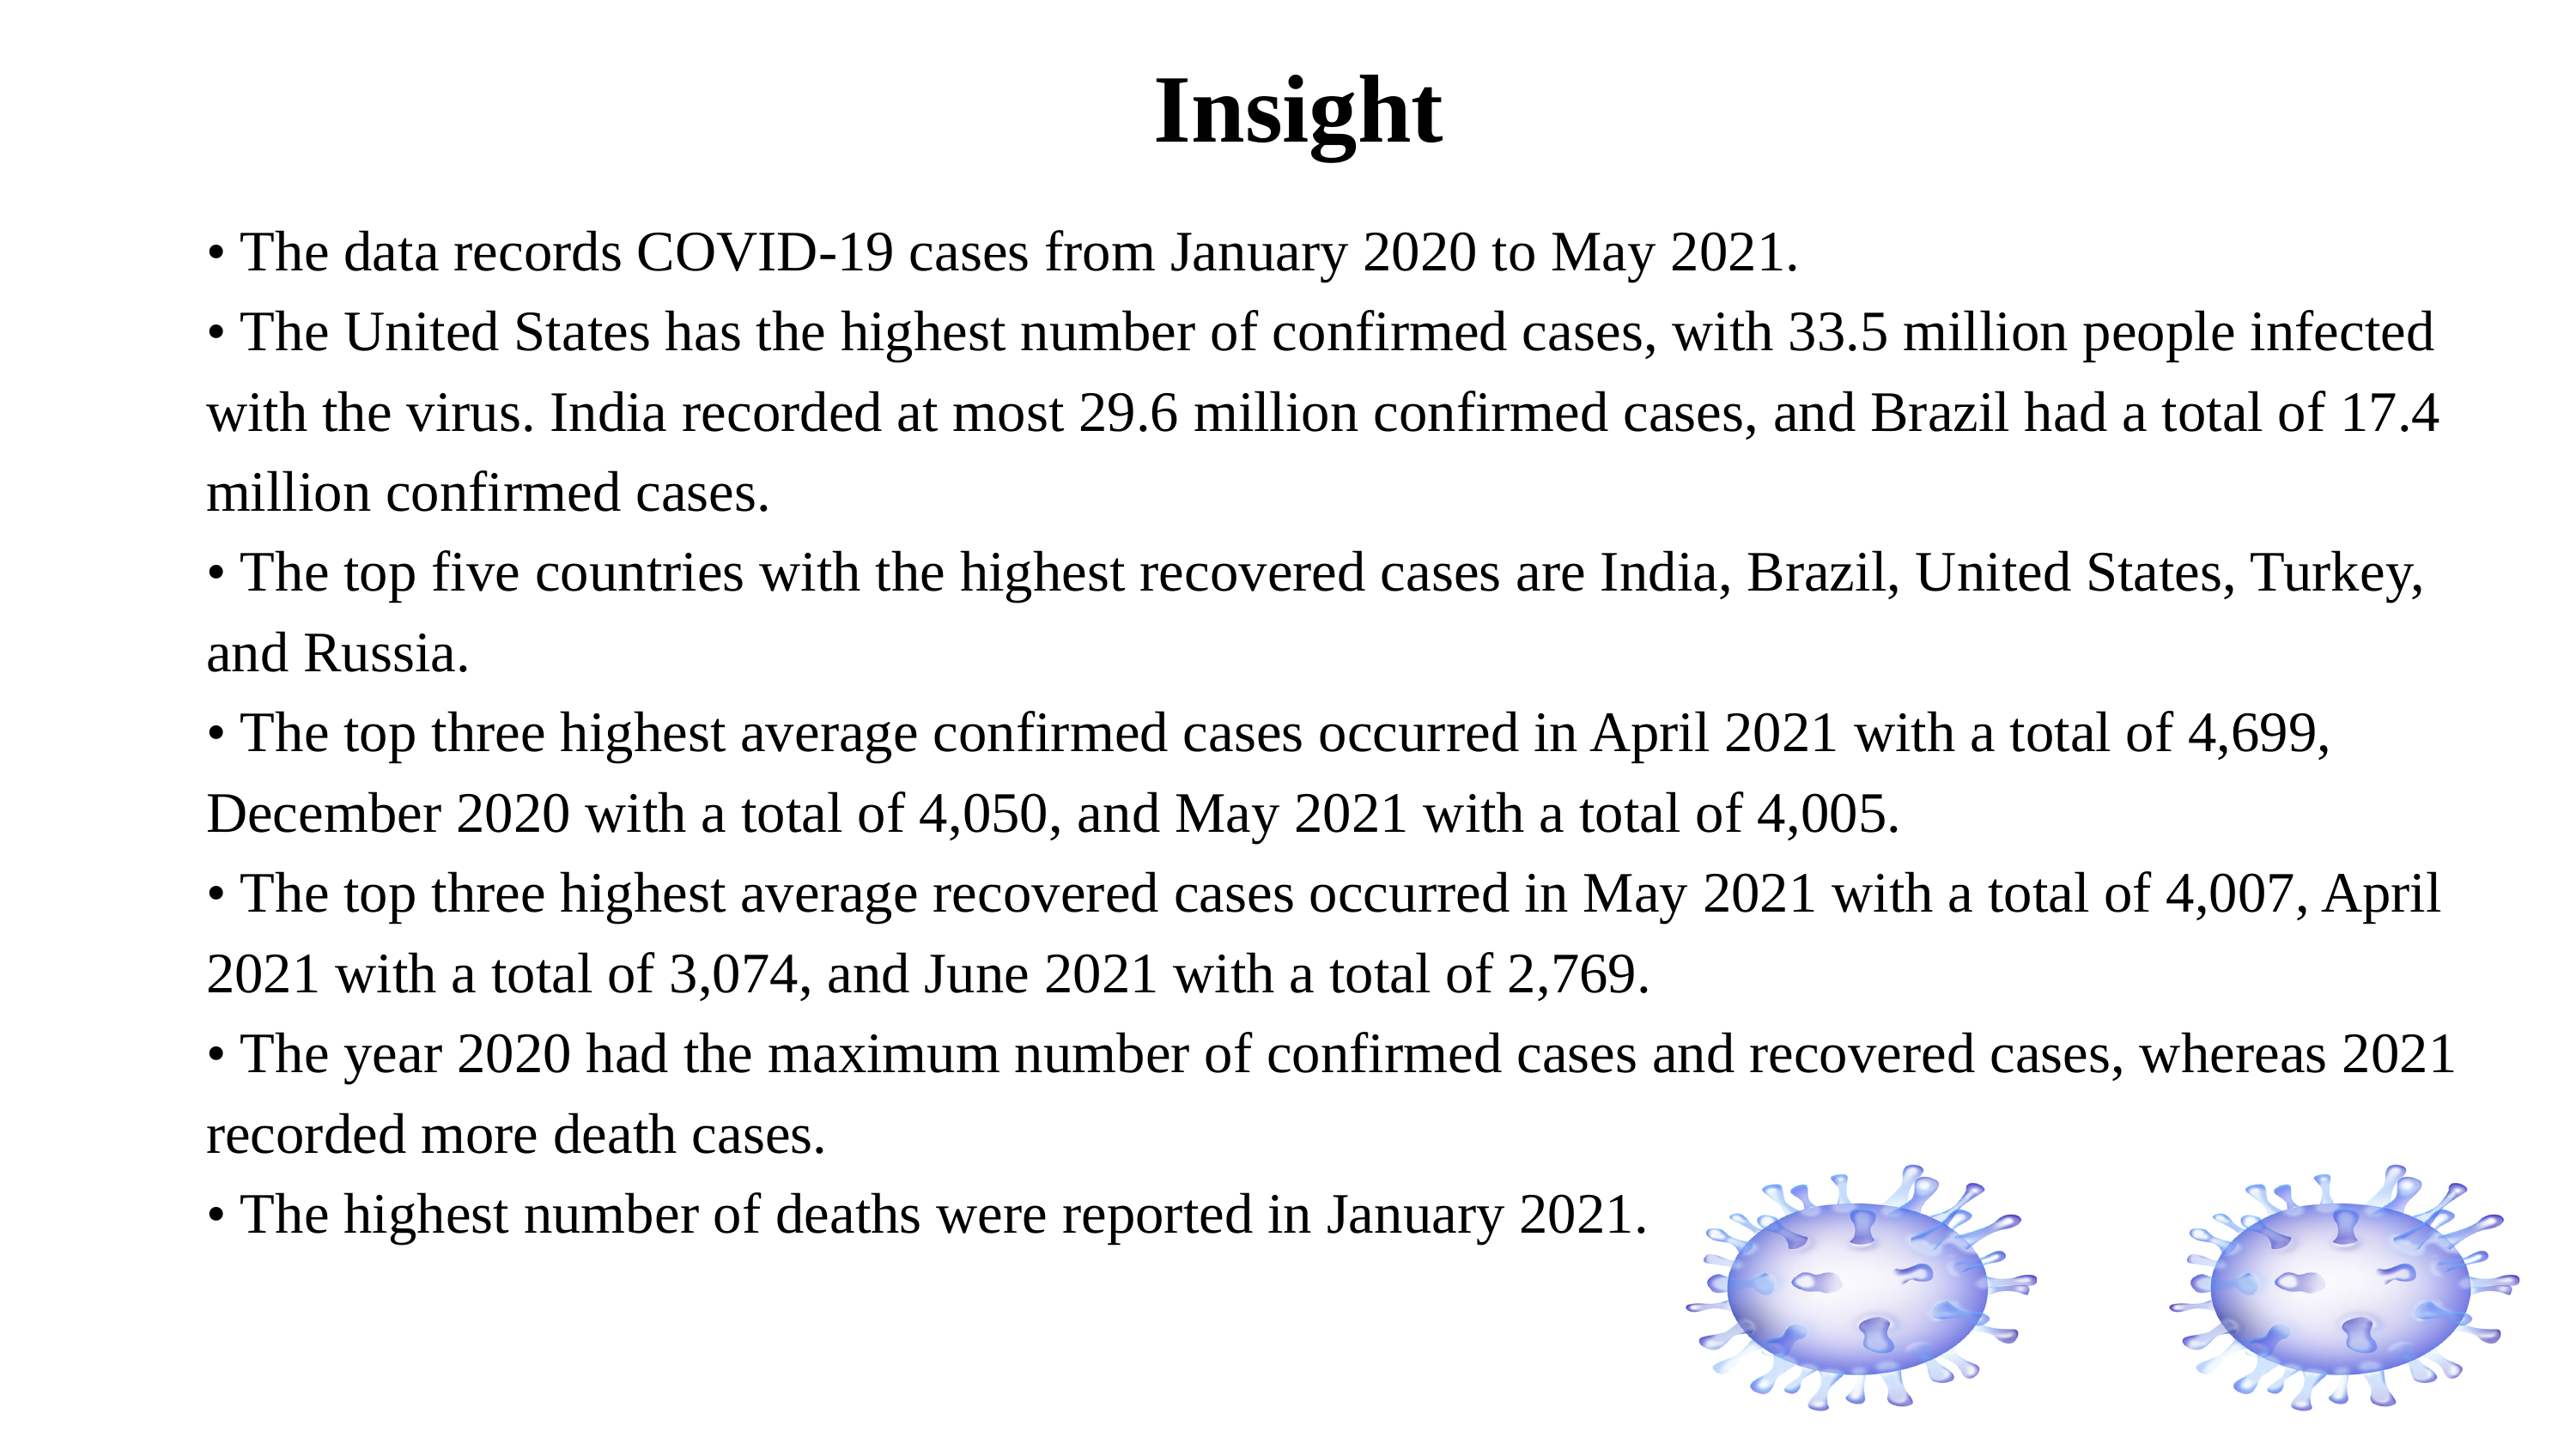

# Insight
• The data records COVID-19 cases from January 2020 to May 2021.
• The United States has the highest number of confirmed cases, with 33.5 million people infected
with the virus. India recorded at most 29.6 million confirmed cases, and Brazil had a total of 17.4
million confirmed cases.
• The top five countries with the highest recovered cases are India, Brazil, United States, Turkey,
and Russia.
• The top three highest average confirmed cases occurred in April 2021 with a total of 4,699,
December 2020 with a total of 4,050, and May 2021 with a total of 4,005.
• The top three highest average recovered cases occurred in May 2021 with a total of 4,007, April
2021 with a total of 3,074, and June 2021 with a total of 2,769.
• The year 2020 had the maximum number of confirmed cases and recovered cases, whereas 2021
recorded more death cases.
• The highest number of deaths were reported in January 2021.